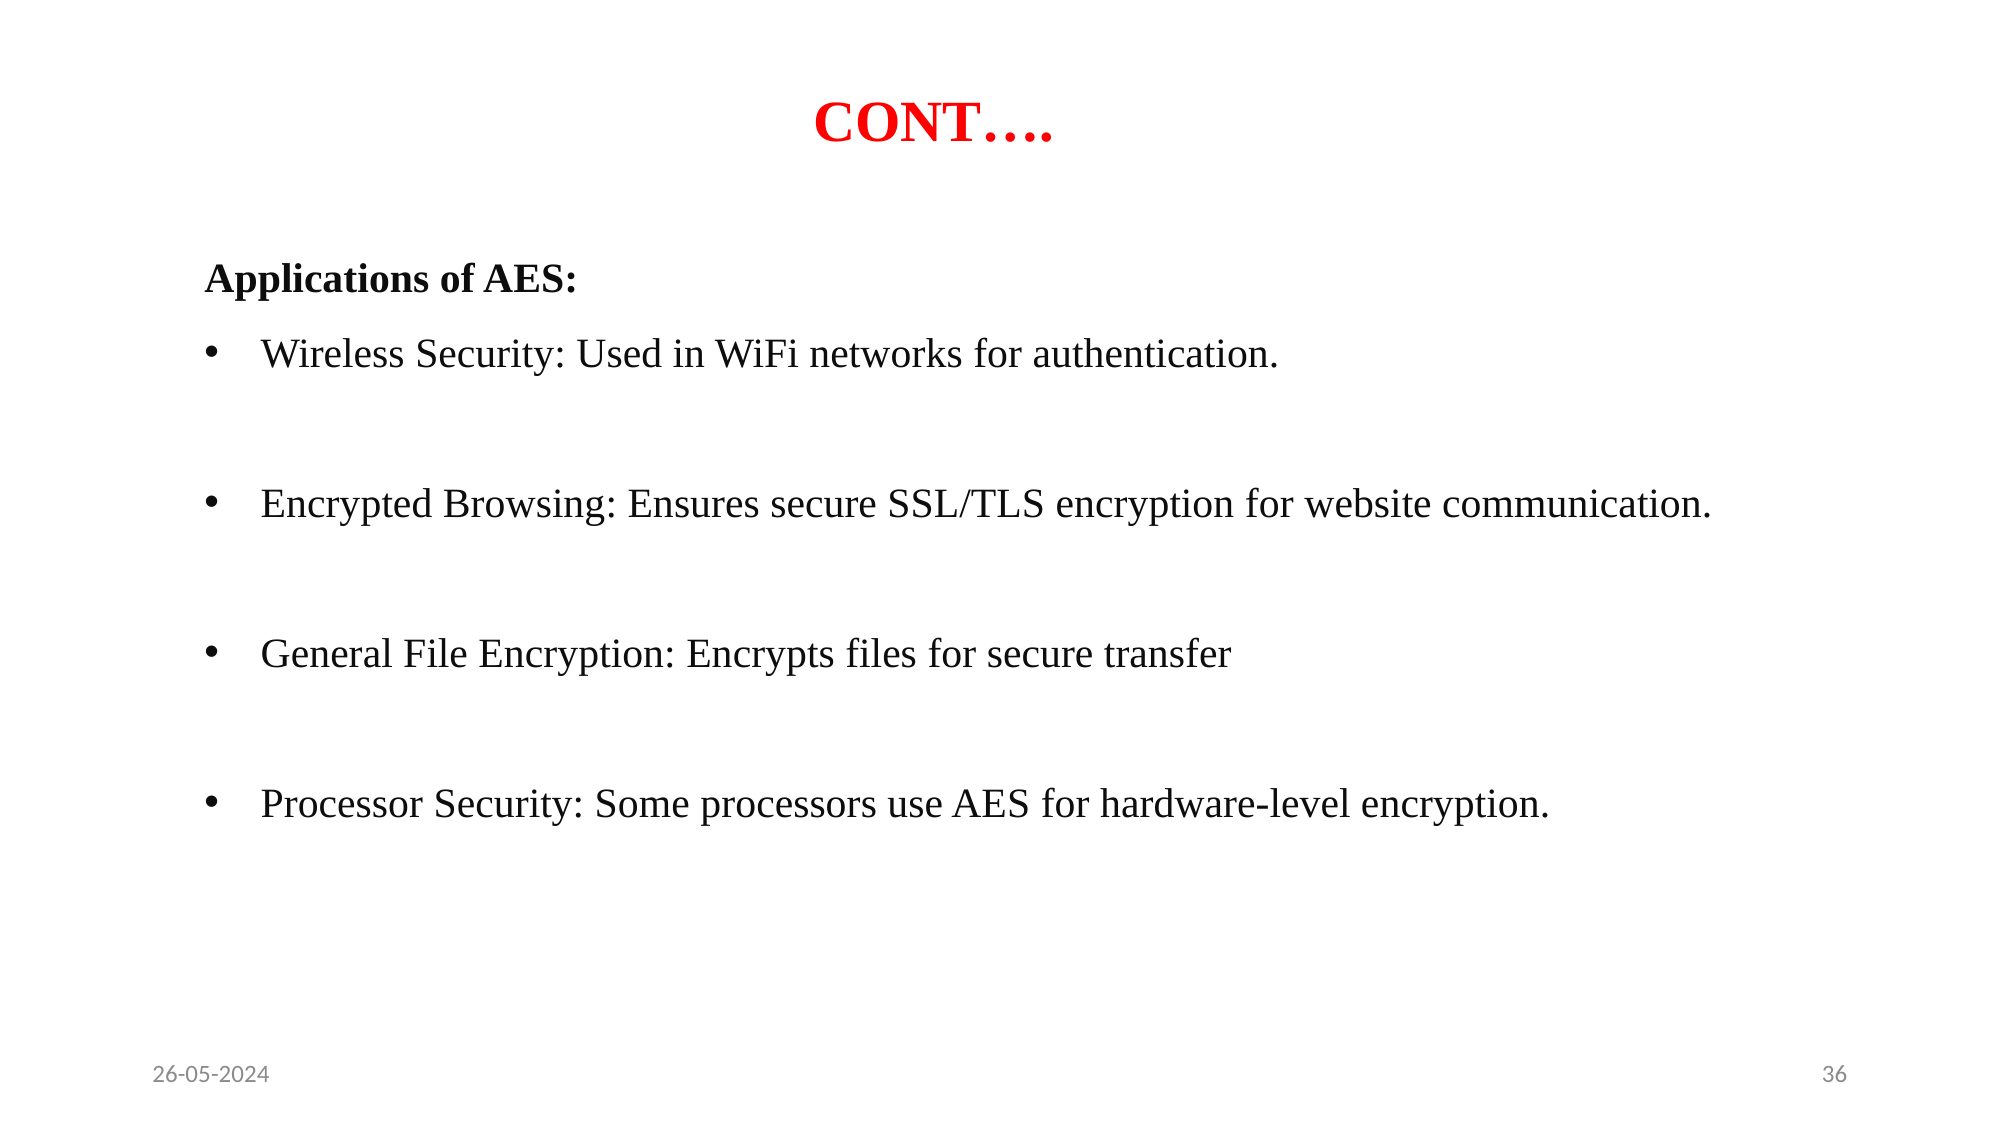

CONT….
Applications of AES:
Wireless Security: Used in WiFi networks for authentication.

Encrypted Browsing: Ensures secure SSL/TLS encryption for website communication.

General File Encryption: Encrypts files for secure transfer

Processor Security: Some processors use AES for hardware-level encryption.
26-05-2024
36